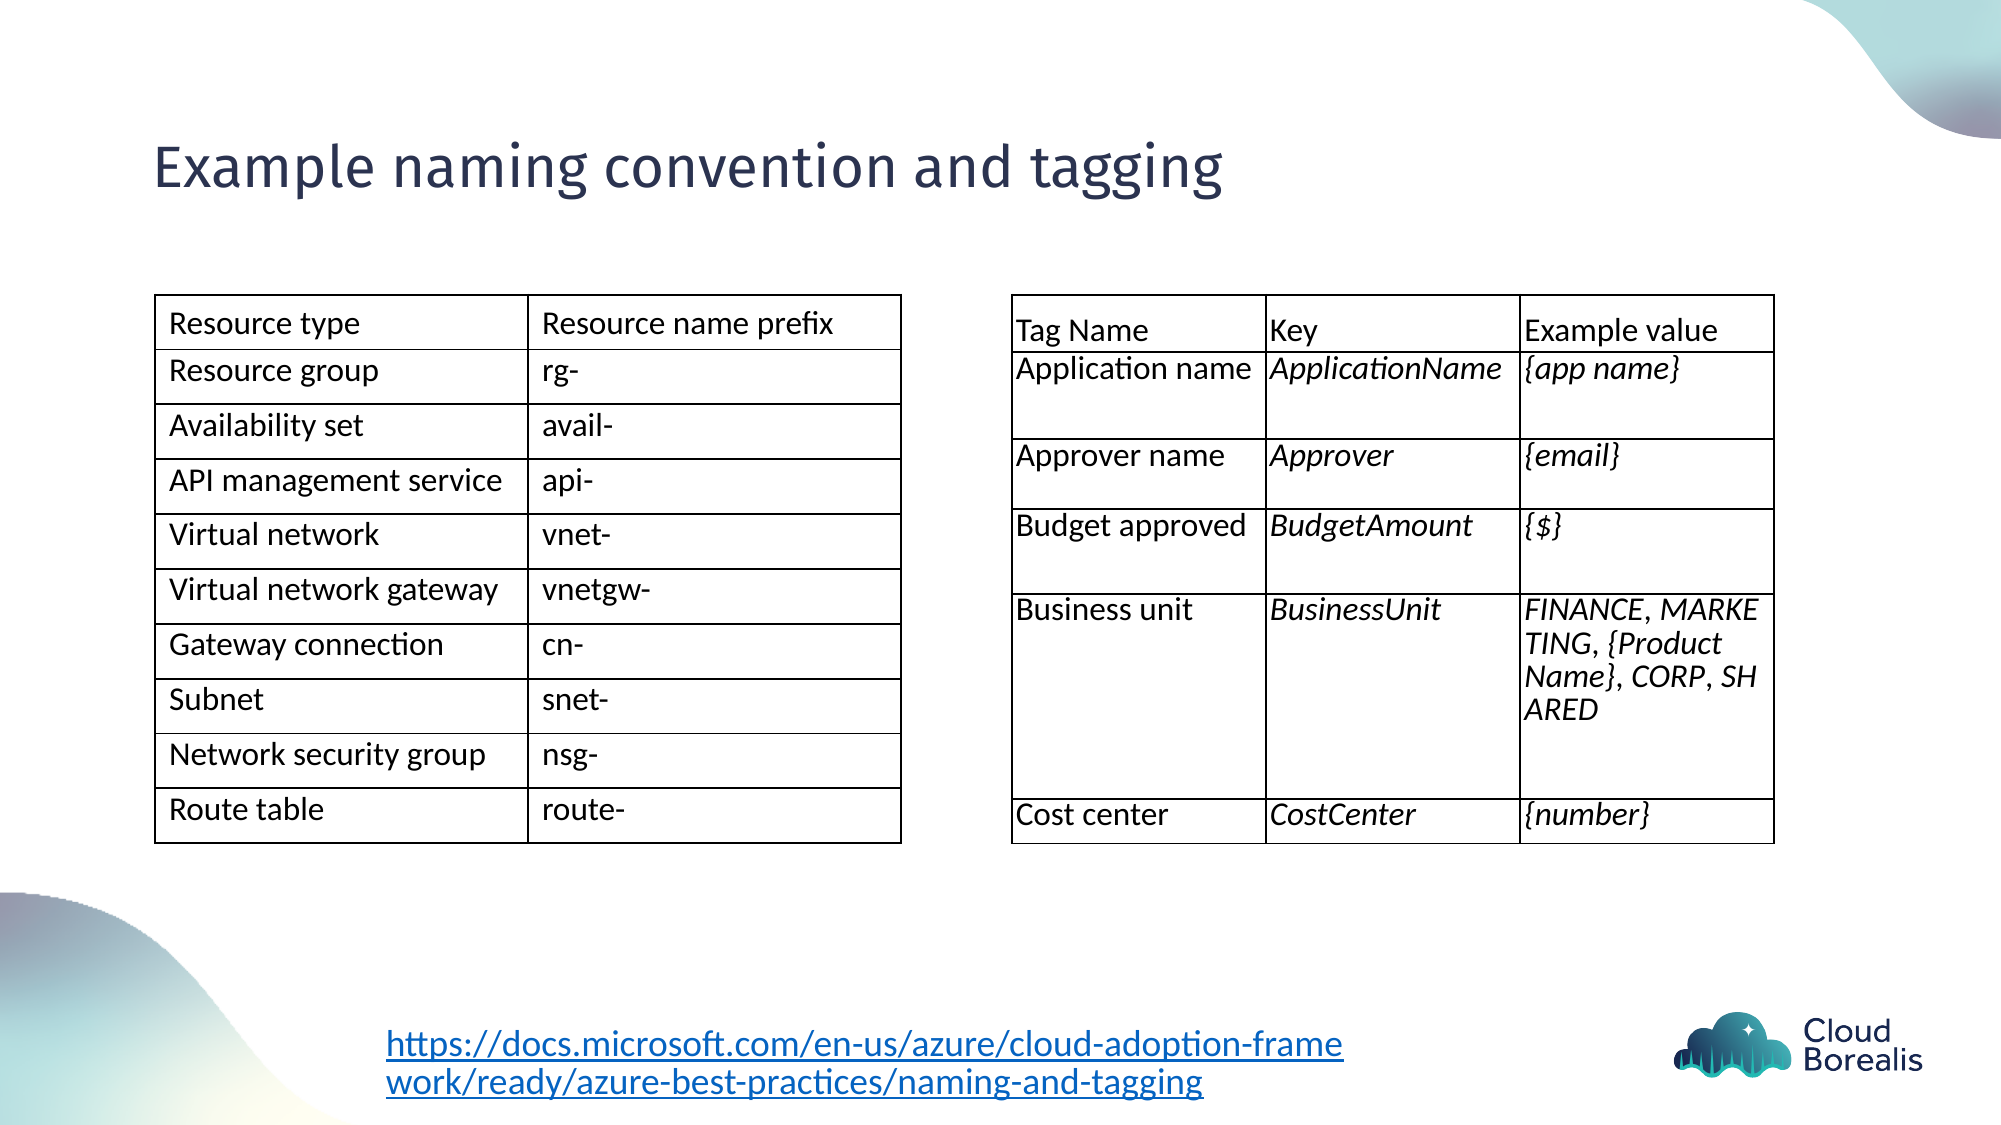

# Example naming convention and tagging
| Tag Name | Key | Example value |
| --- | --- | --- |
| Application name | ApplicationName | {app name} |
| Approver name | Approver | {email} |
| Budget approved | BudgetAmount | {$} |
| Business unit | BusinessUnit | FINANCE, MARKETING, {Product Name}, CORP, SHARED |
| Cost center | CostCenter | {number} |
| Resource type | Resource name prefix |
| --- | --- |
| Resource group | rg- |
| Availability set | avail- |
| API management service | api- |
| Virtual network | vnet- |
| Virtual network gateway | vnetgw- |
| Gateway connection | cn- |
| Subnet | snet- |
| Network security group | nsg- |
| Route table | route- |
https://docs.microsoft.com/en-us/azure/cloud-adoption-framework/ready/azure-best-practices/naming-and-tagging